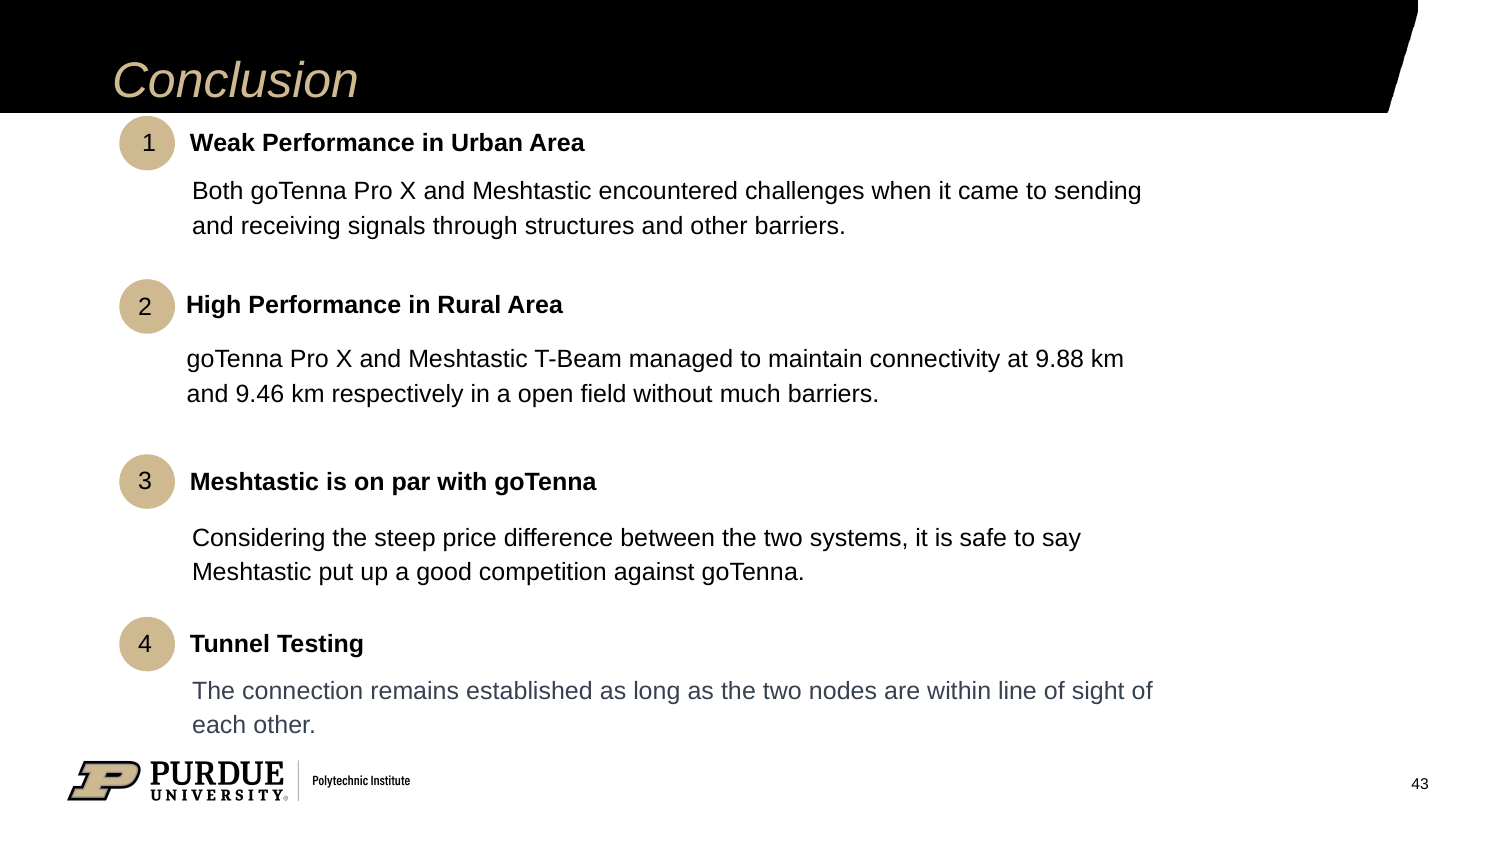

# Conclusion
1
Weak Performance in Urban Area

Both goTenna Pro X and Meshtastic encountered challenges when it came to sending and receiving signals through structures and other barriers.
High Performance in Rural Area
2

goTenna Pro X and Meshtastic T-Beam managed to maintain connectivity at 9.88 km and 9.46 km respectively in a open field without much barriers.
3
Meshtastic is on par with goTenna

Considering the steep price difference between the two systems, it is safe to say Meshtastic put up a good competition against goTenna.
4
Tunnel Testing

The connection remains established as long as the two nodes are within line of sight of each other.
43